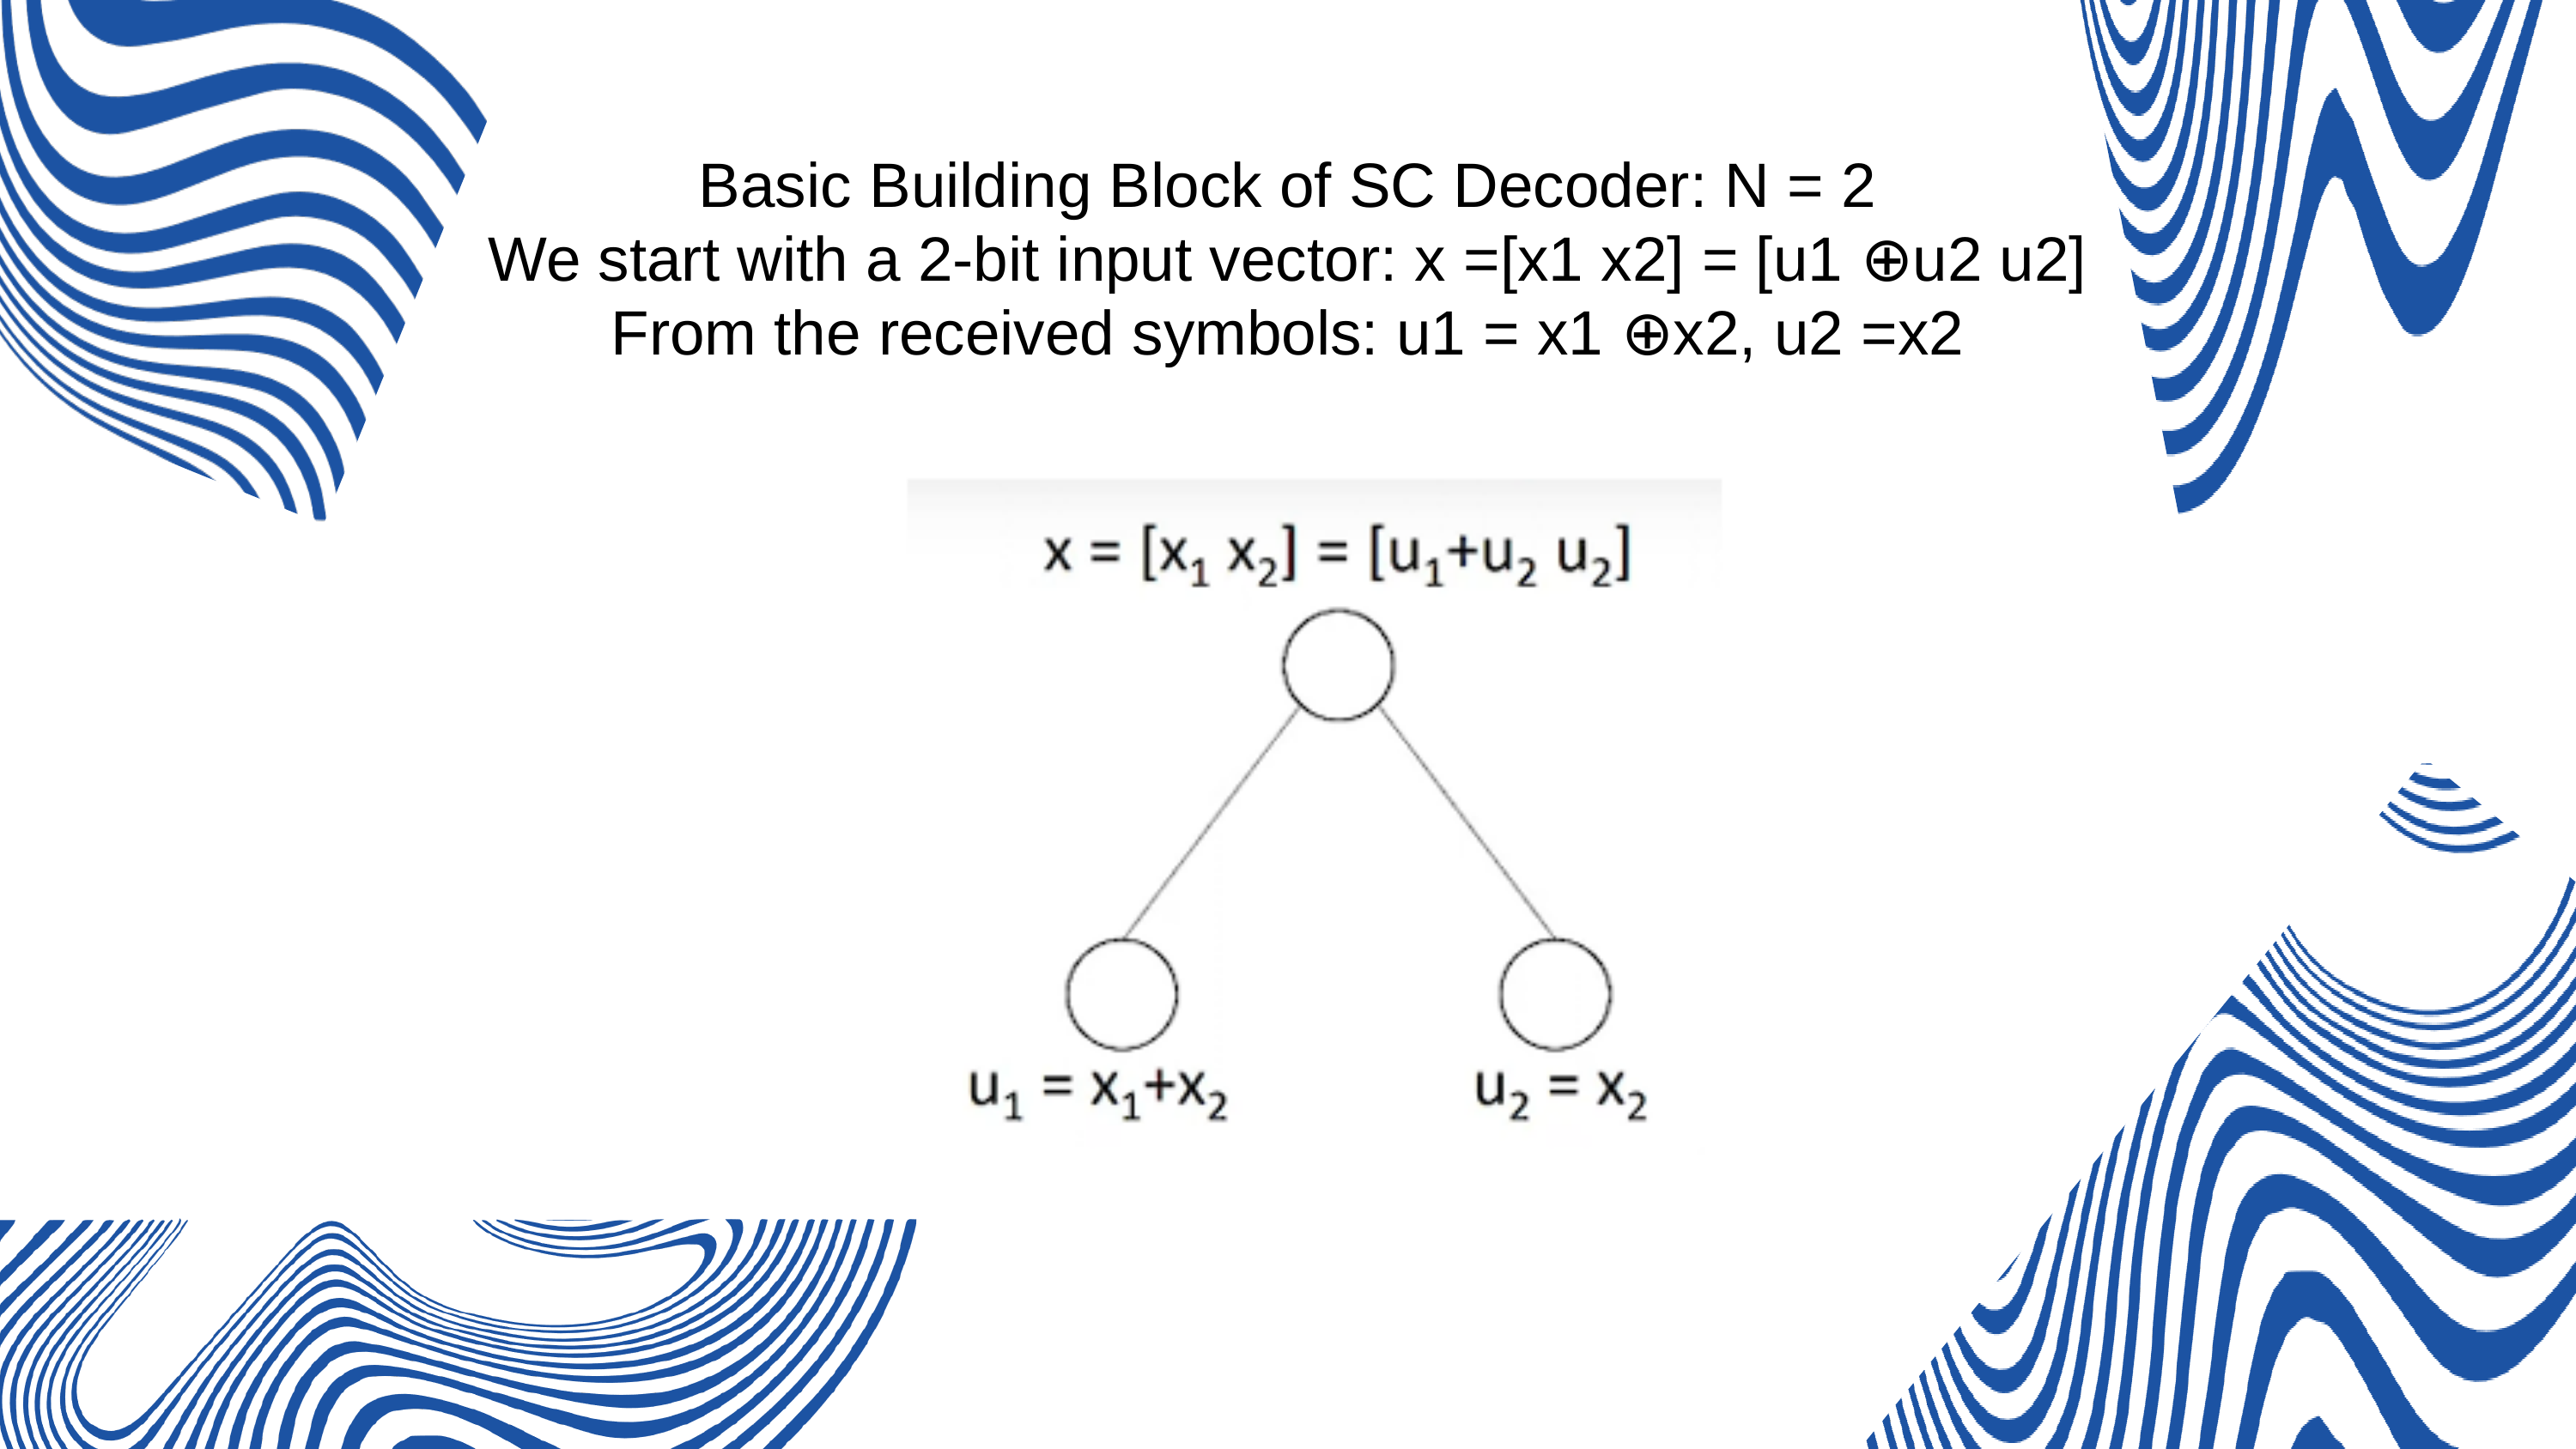

Basic Building Block of SC Decoder: N = 2
We start with a 2-bit input vector: x =[x1 x2] = [u1 ⊕u2 u2]
From the received symbols: u1 = x1 ⊕x2, u2 =x2